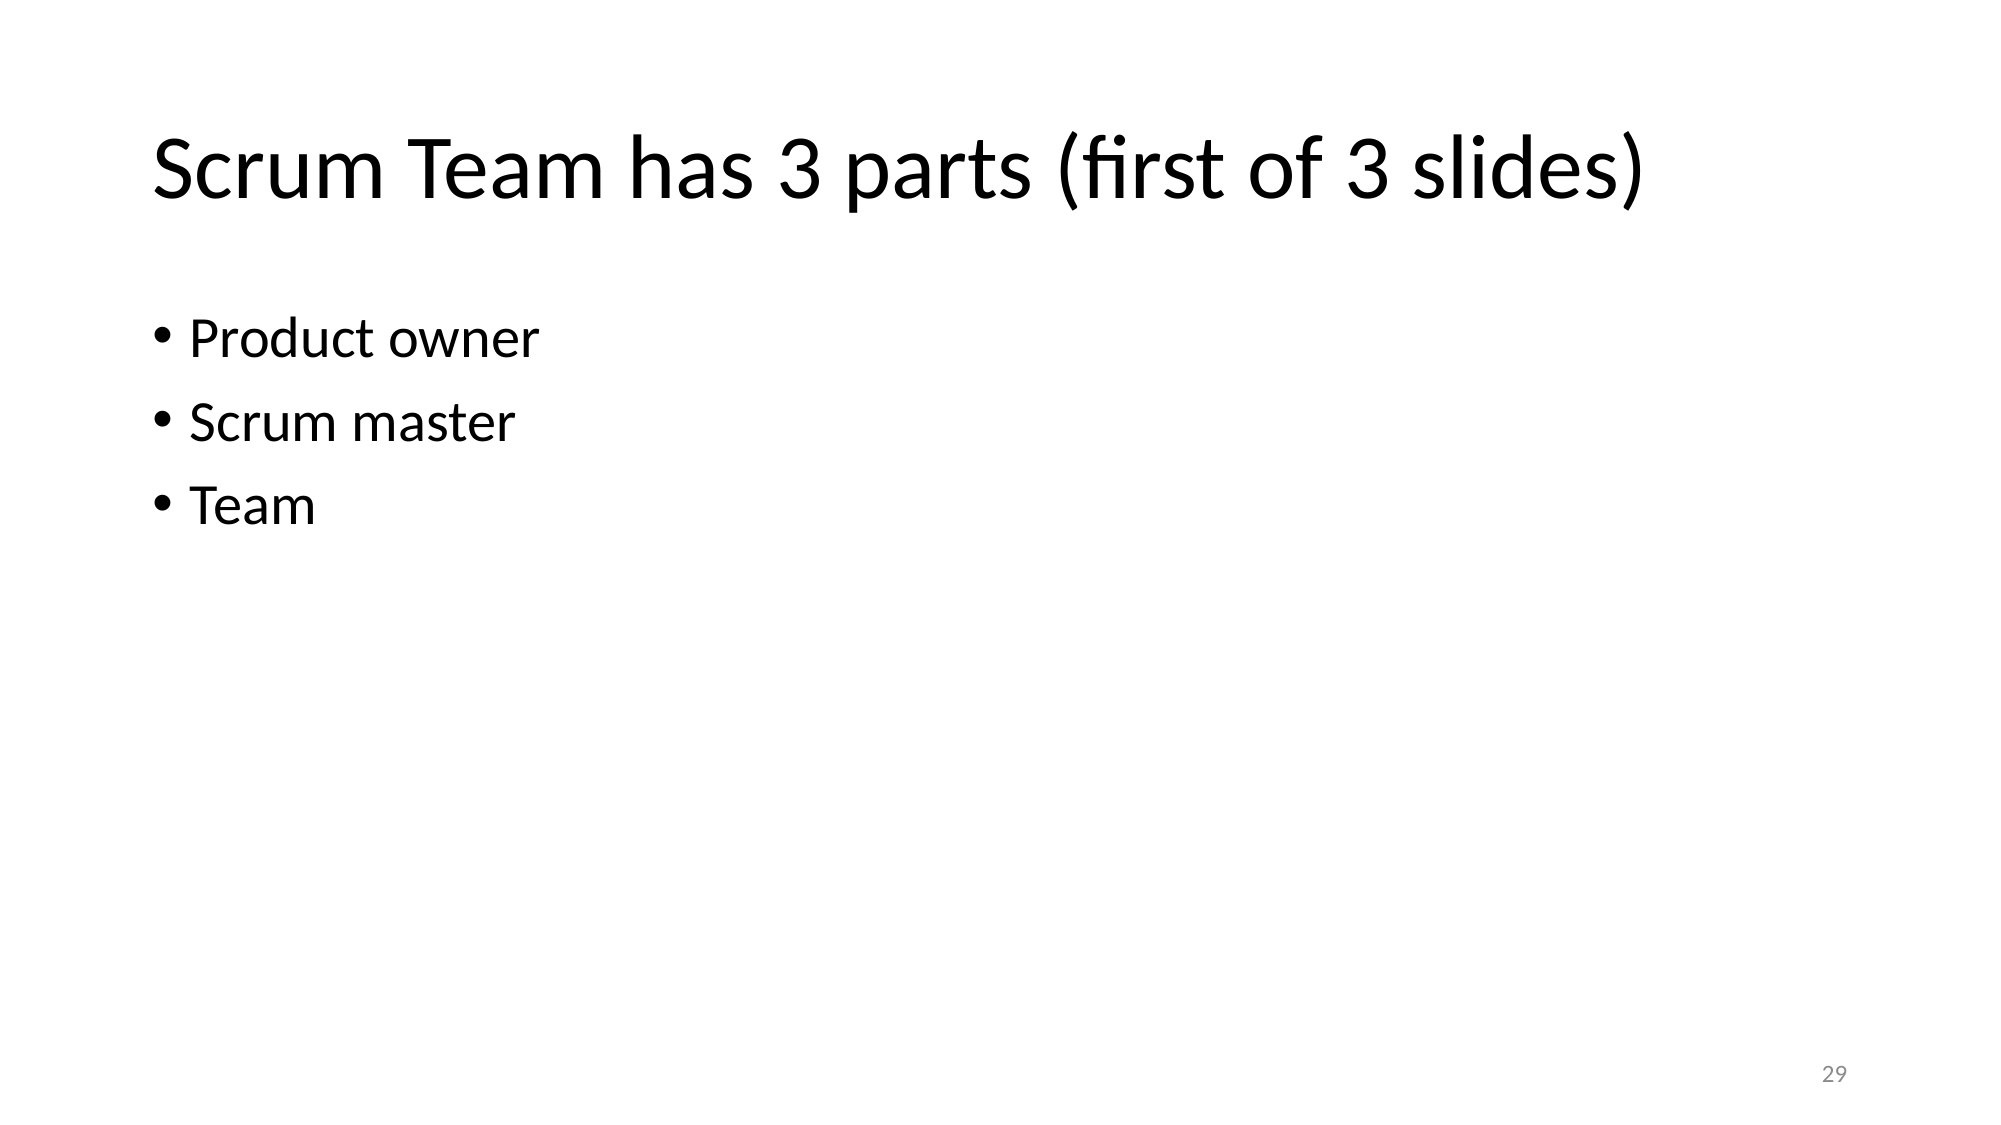

# Scrum Team has 3 parts (first of 3 slides)
Product owner
Scrum master
Team
29